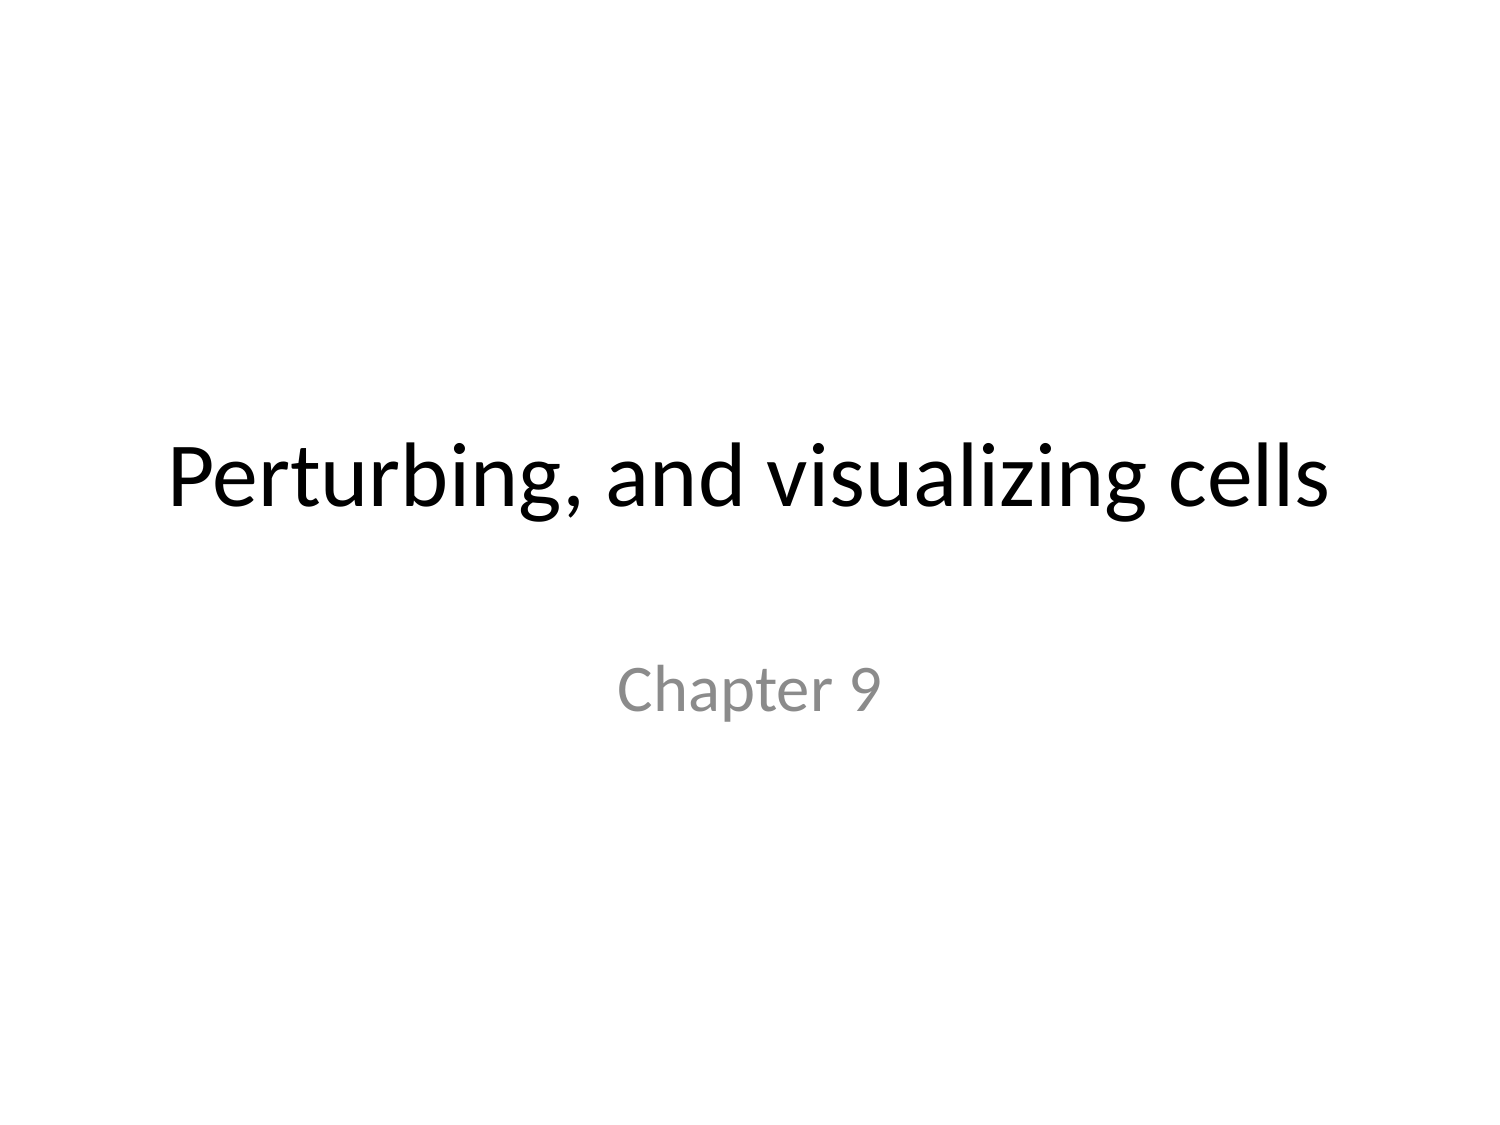

# Perturbing, and visualizing cells
Chapter 9